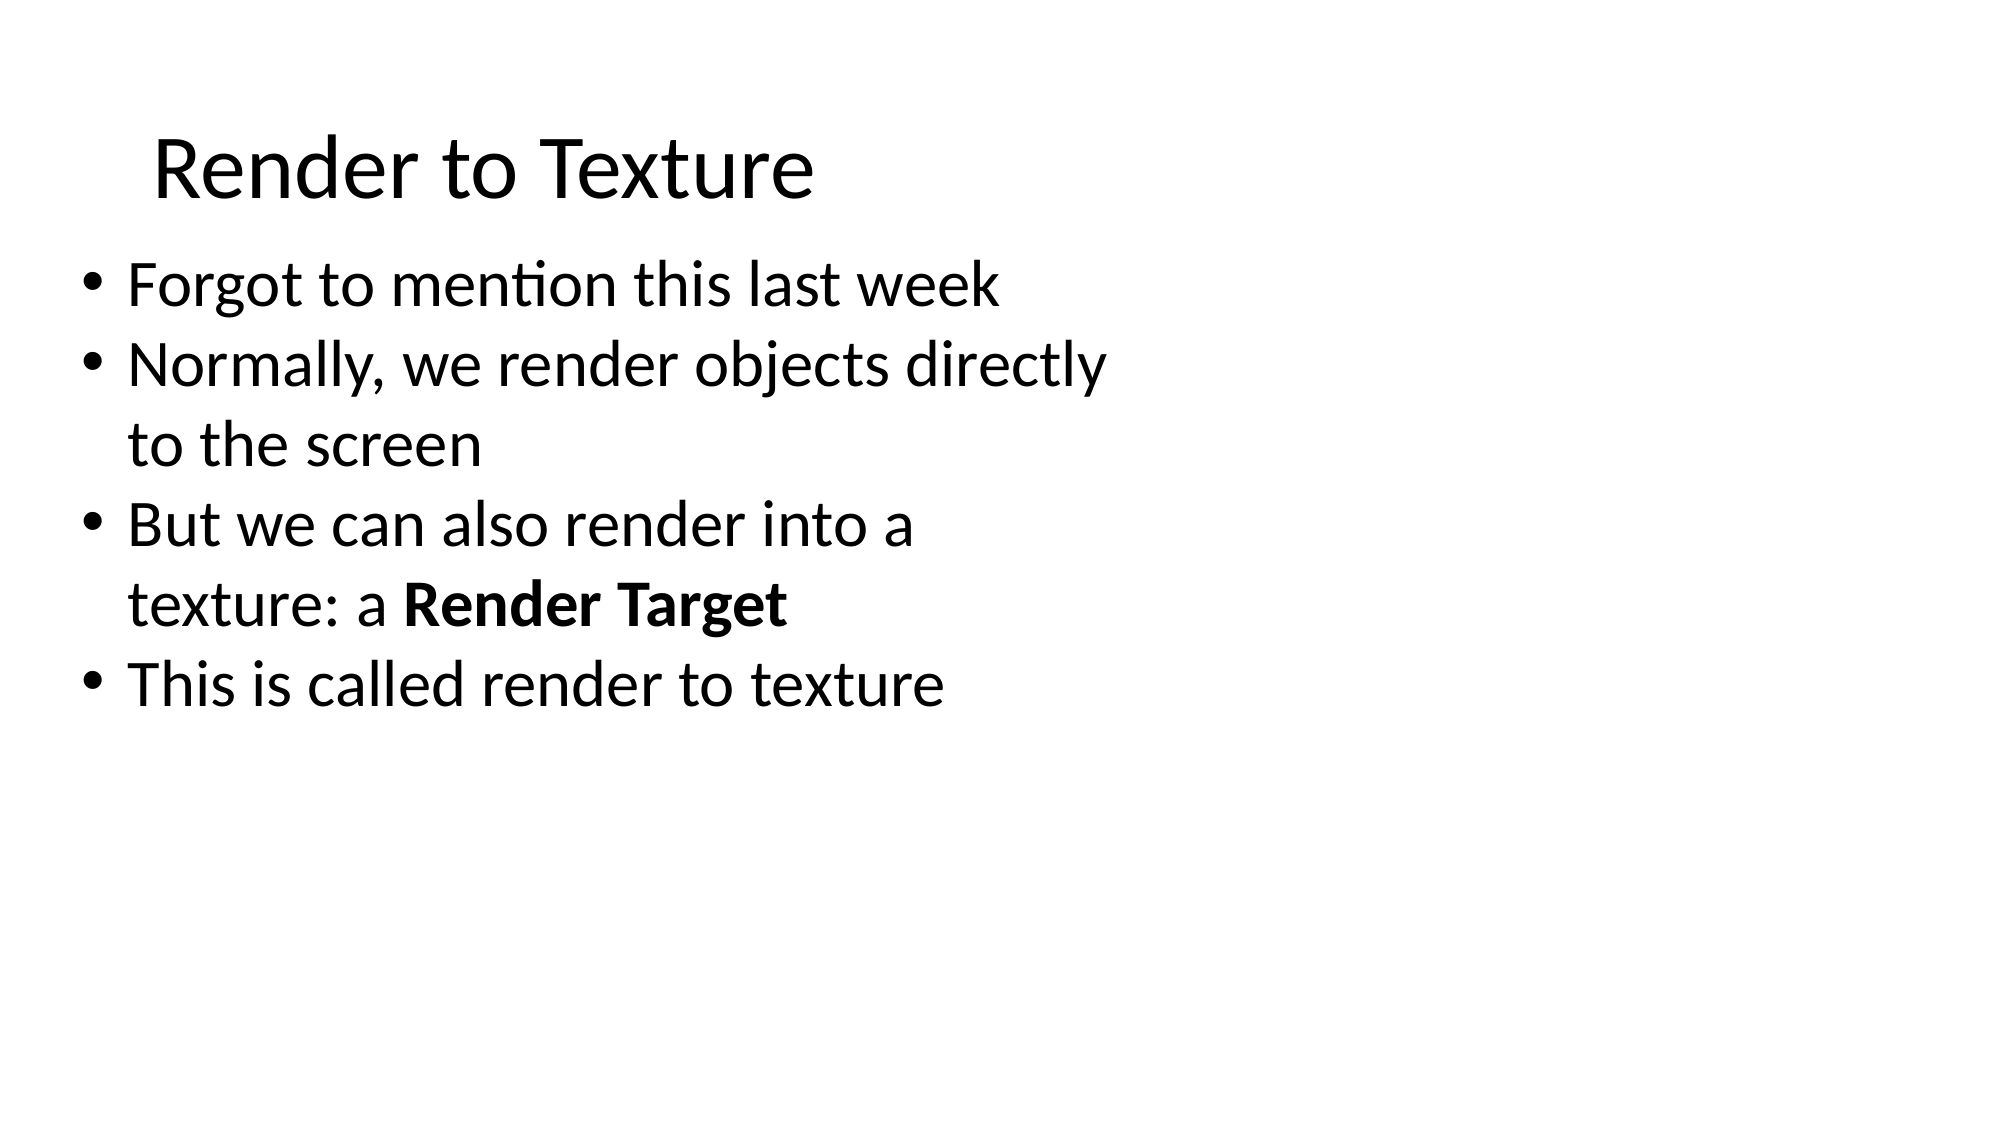

# Render to Texture
Forgot to mention this last week
Normally, we render objects directly to the screen
But we can also render into a texture: a Render Target
This is called render to texture